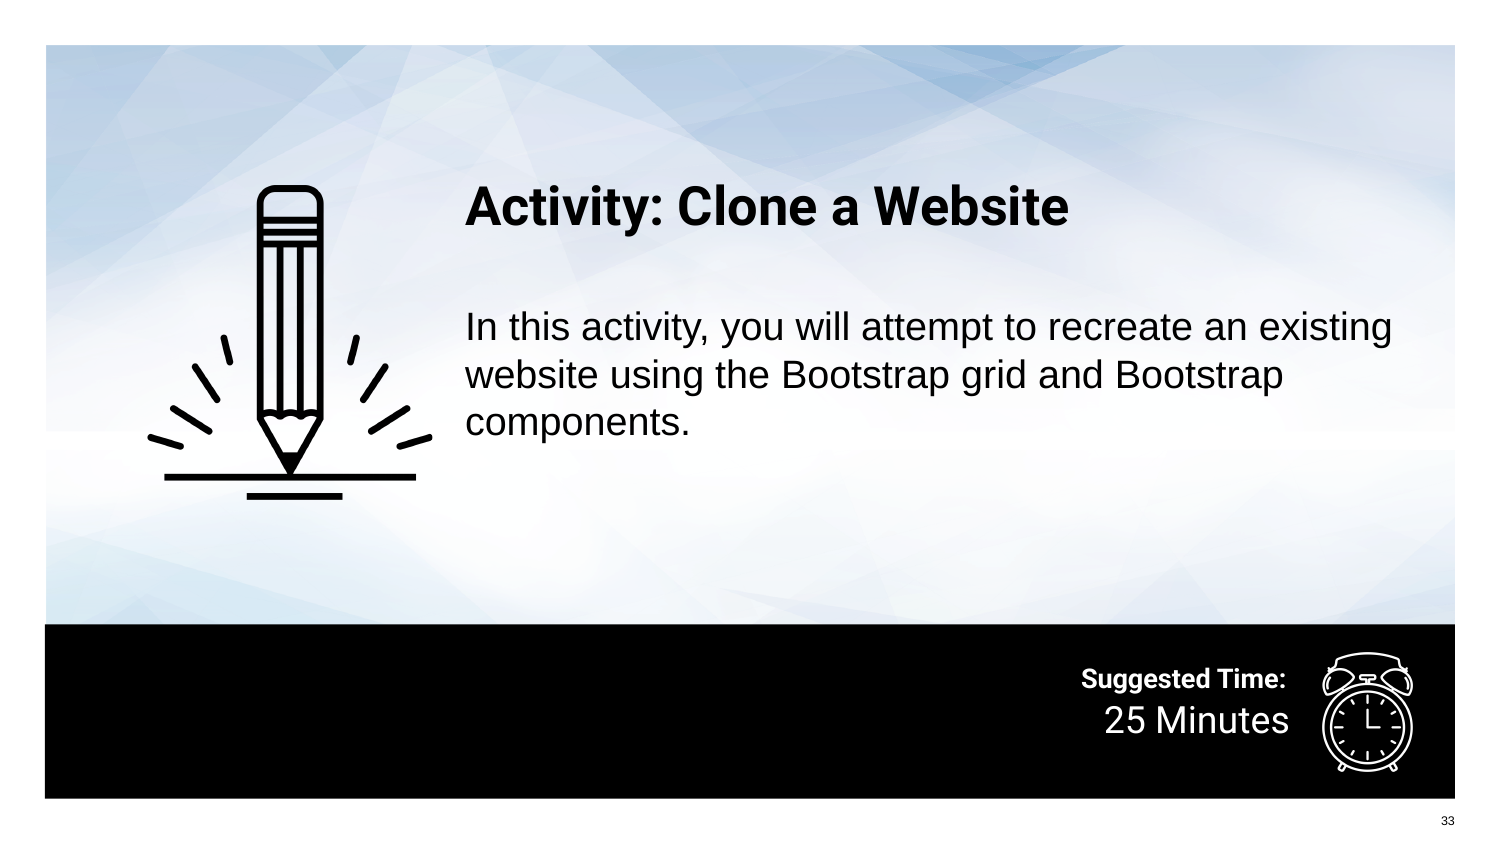

Activity: Clone a Website

In this activity, you will attempt to recreate an existing website using the Bootstrap grid and Bootstrap components.
# 25 Minutes

33